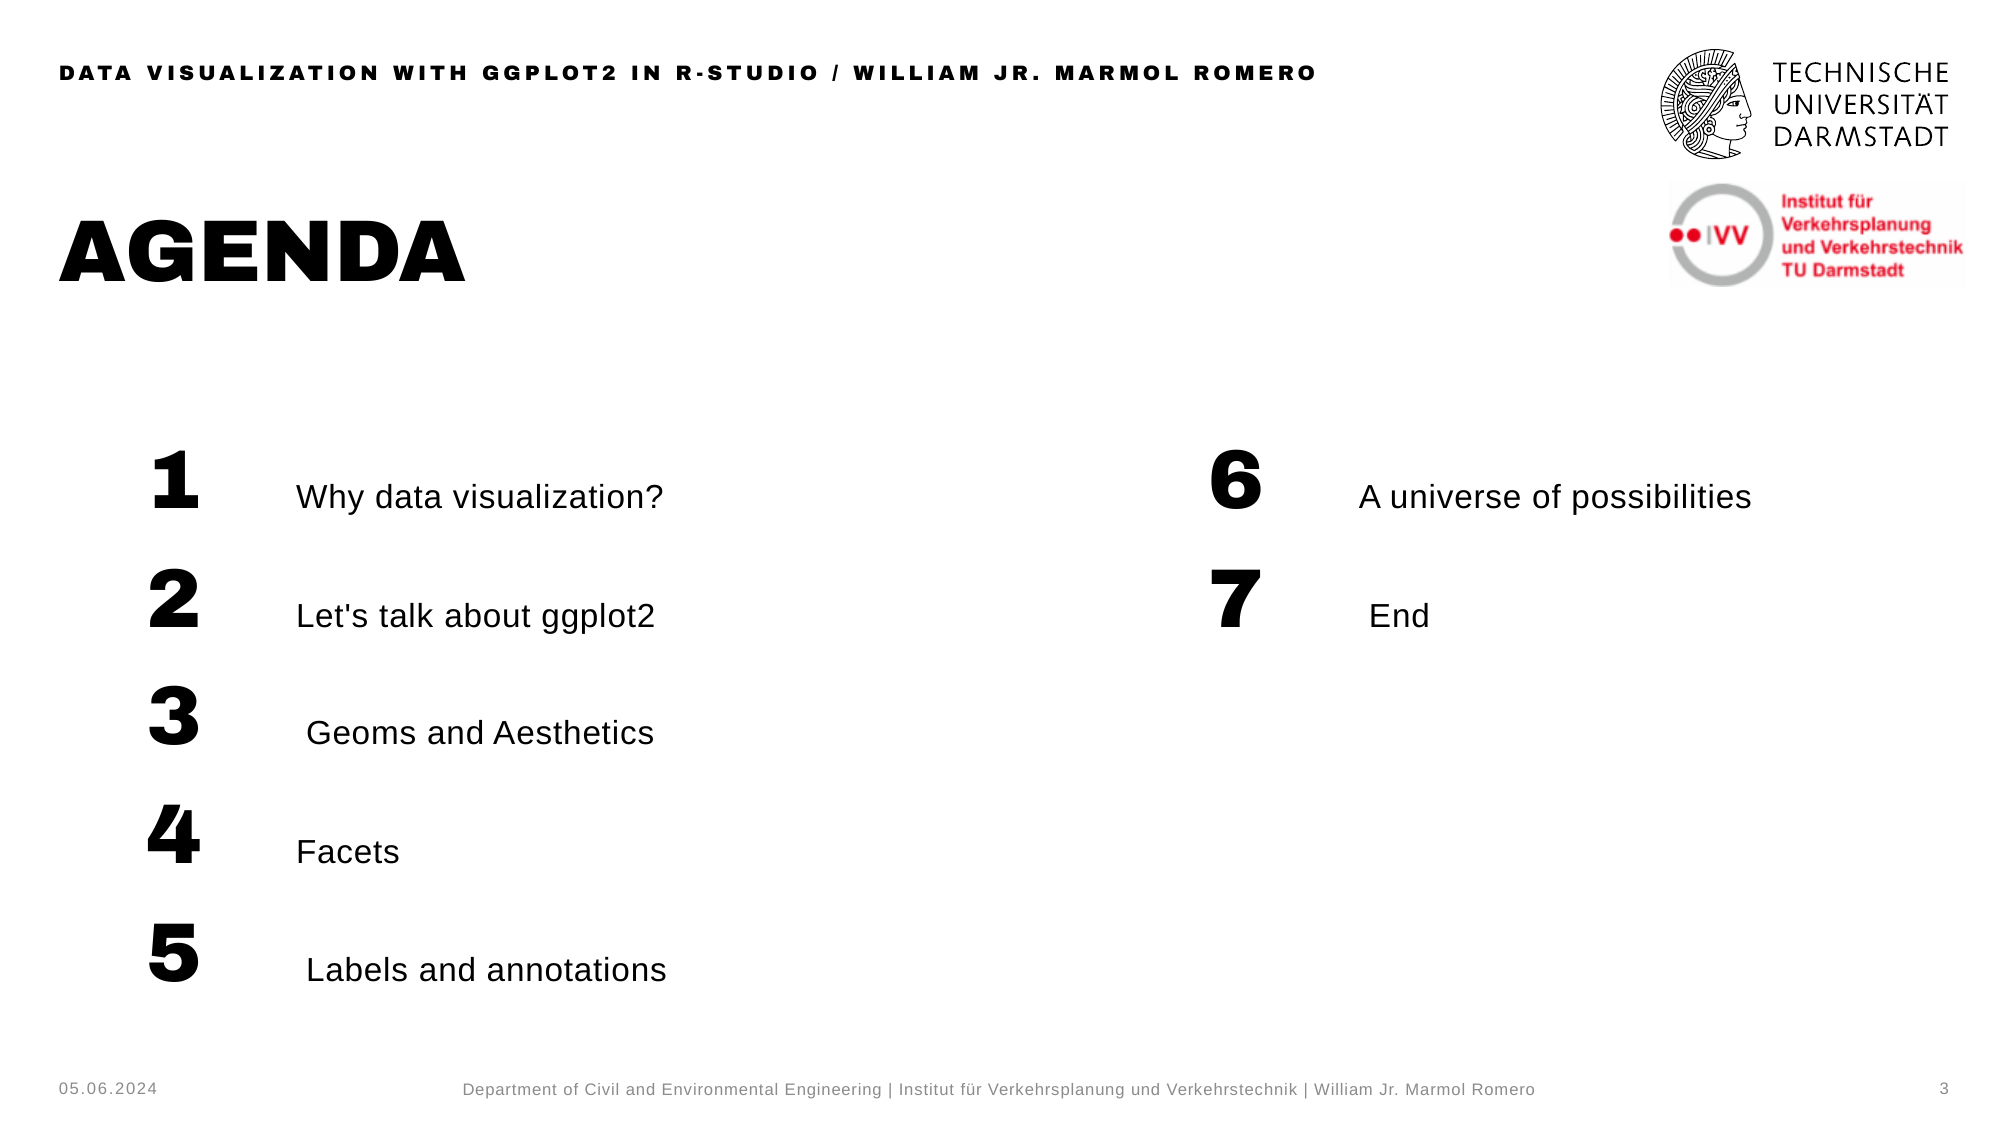

Data visualization with ggplot2 in R-Studio / William Jr. Marmol romero
# Agenda
	1	Why data visualization?
	6	A universe of possibilities
	2	Let's talk about ggplot2
	7	 End
	3	 Geoms and Aesthetics
	4	Facets
	5	 Labels and annotations
05.06.2024
3